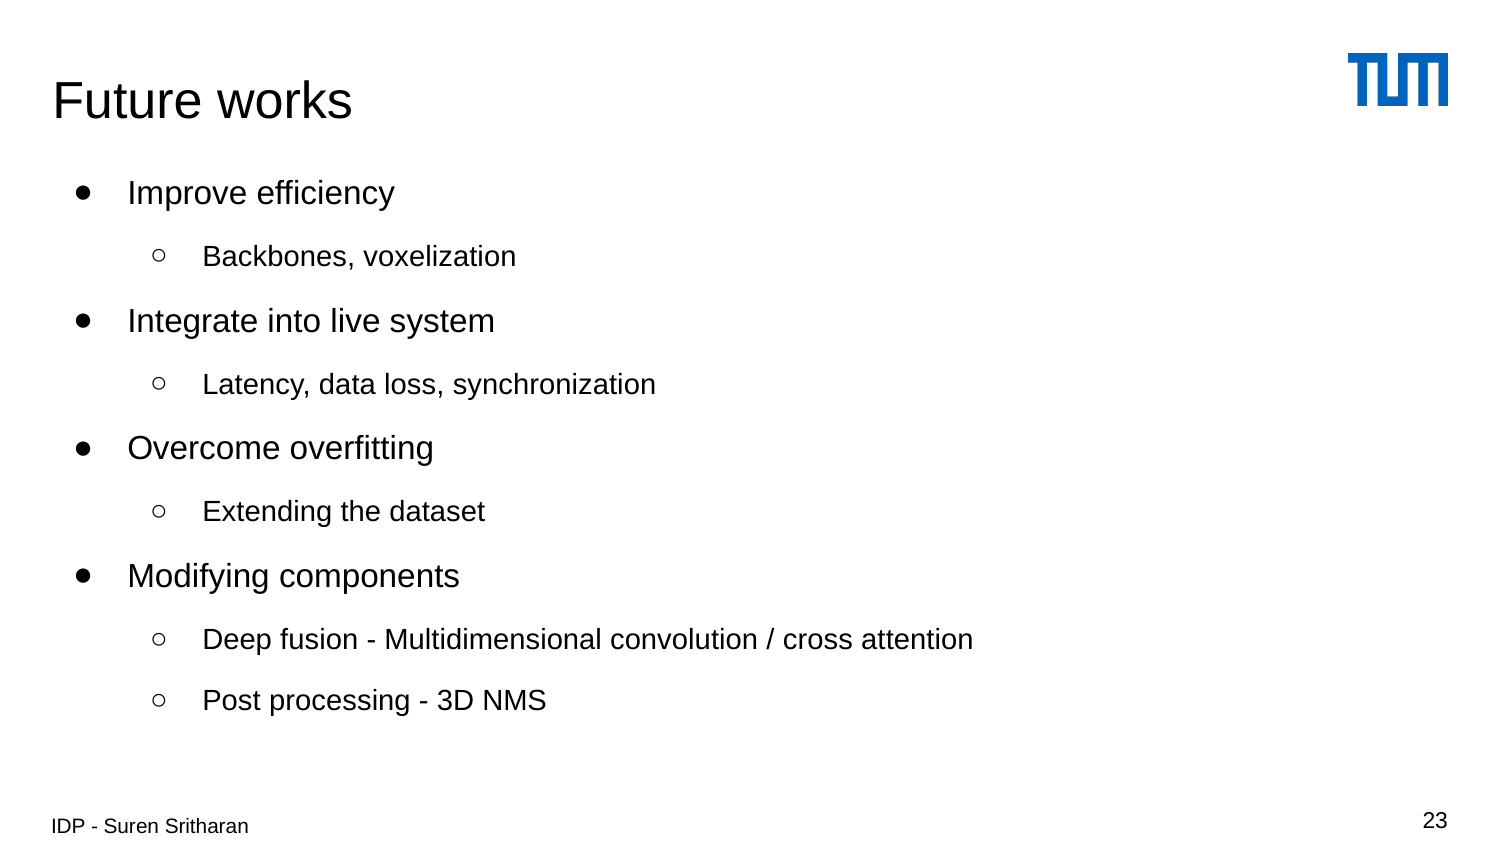

# Future works
Improve efficiency
Backbones, voxelization
Integrate into live system
Latency, data loss, synchronization
Overcome overfitting
Extending the dataset
Modifying components
Deep fusion - Multidimensional convolution / cross attention
Post processing - 3D NMS
IDP - Suren Sritharan
23